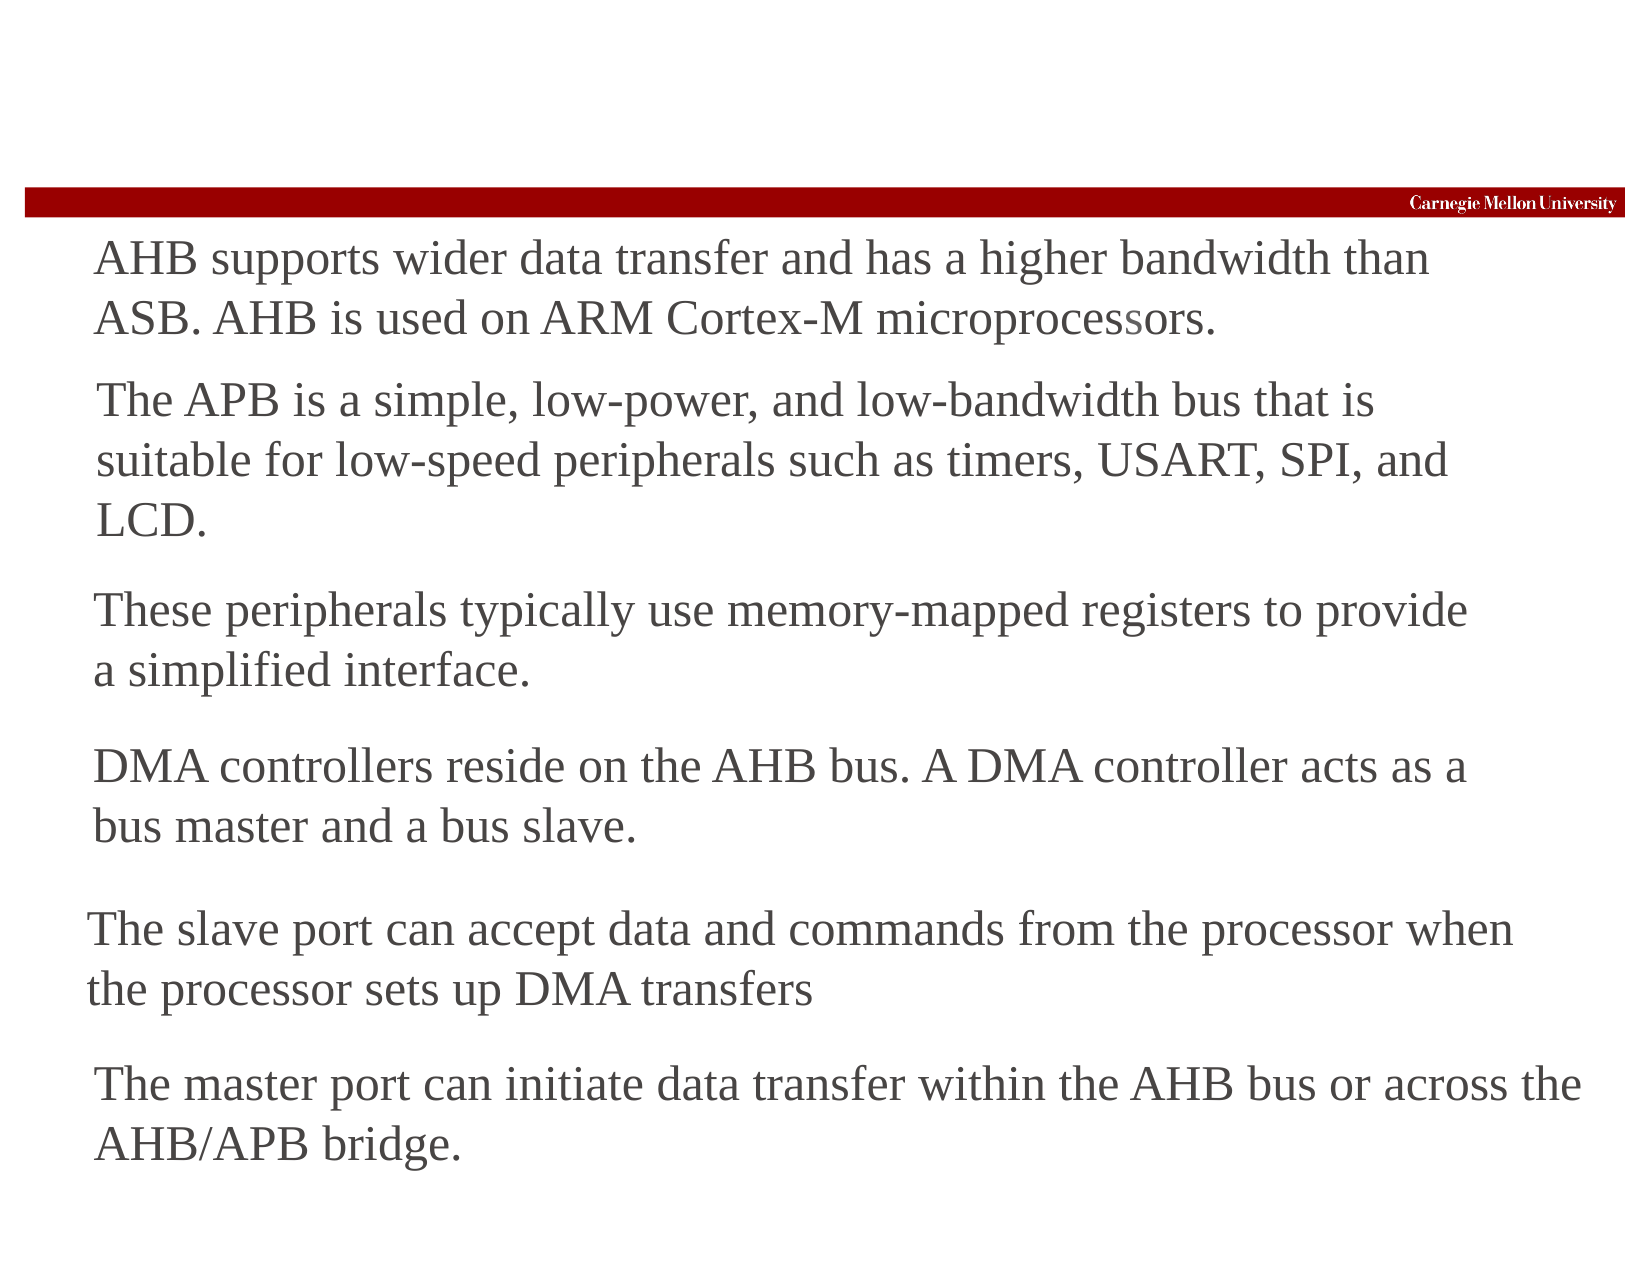

AHB supports wider data transfer and has a higher bandwidth than ASB. AHB is used on ARM Cortex-M microprocessors.
The APB is a simple, low-power, and low-bandwidth bus that is suitable for low-speed peripherals such as timers, USART, SPI, and LCD.
These peripherals typically use memory-mapped registers to provide a simplified interface.
DMA controllers reside on the AHB bus. A DMA controller acts as a bus master and a bus slave.
The slave port can accept data and commands from the processor when the processor sets up DMA transfers
The master port can initiate data transfer within the AHB bus or across the AHB/APB bridge.